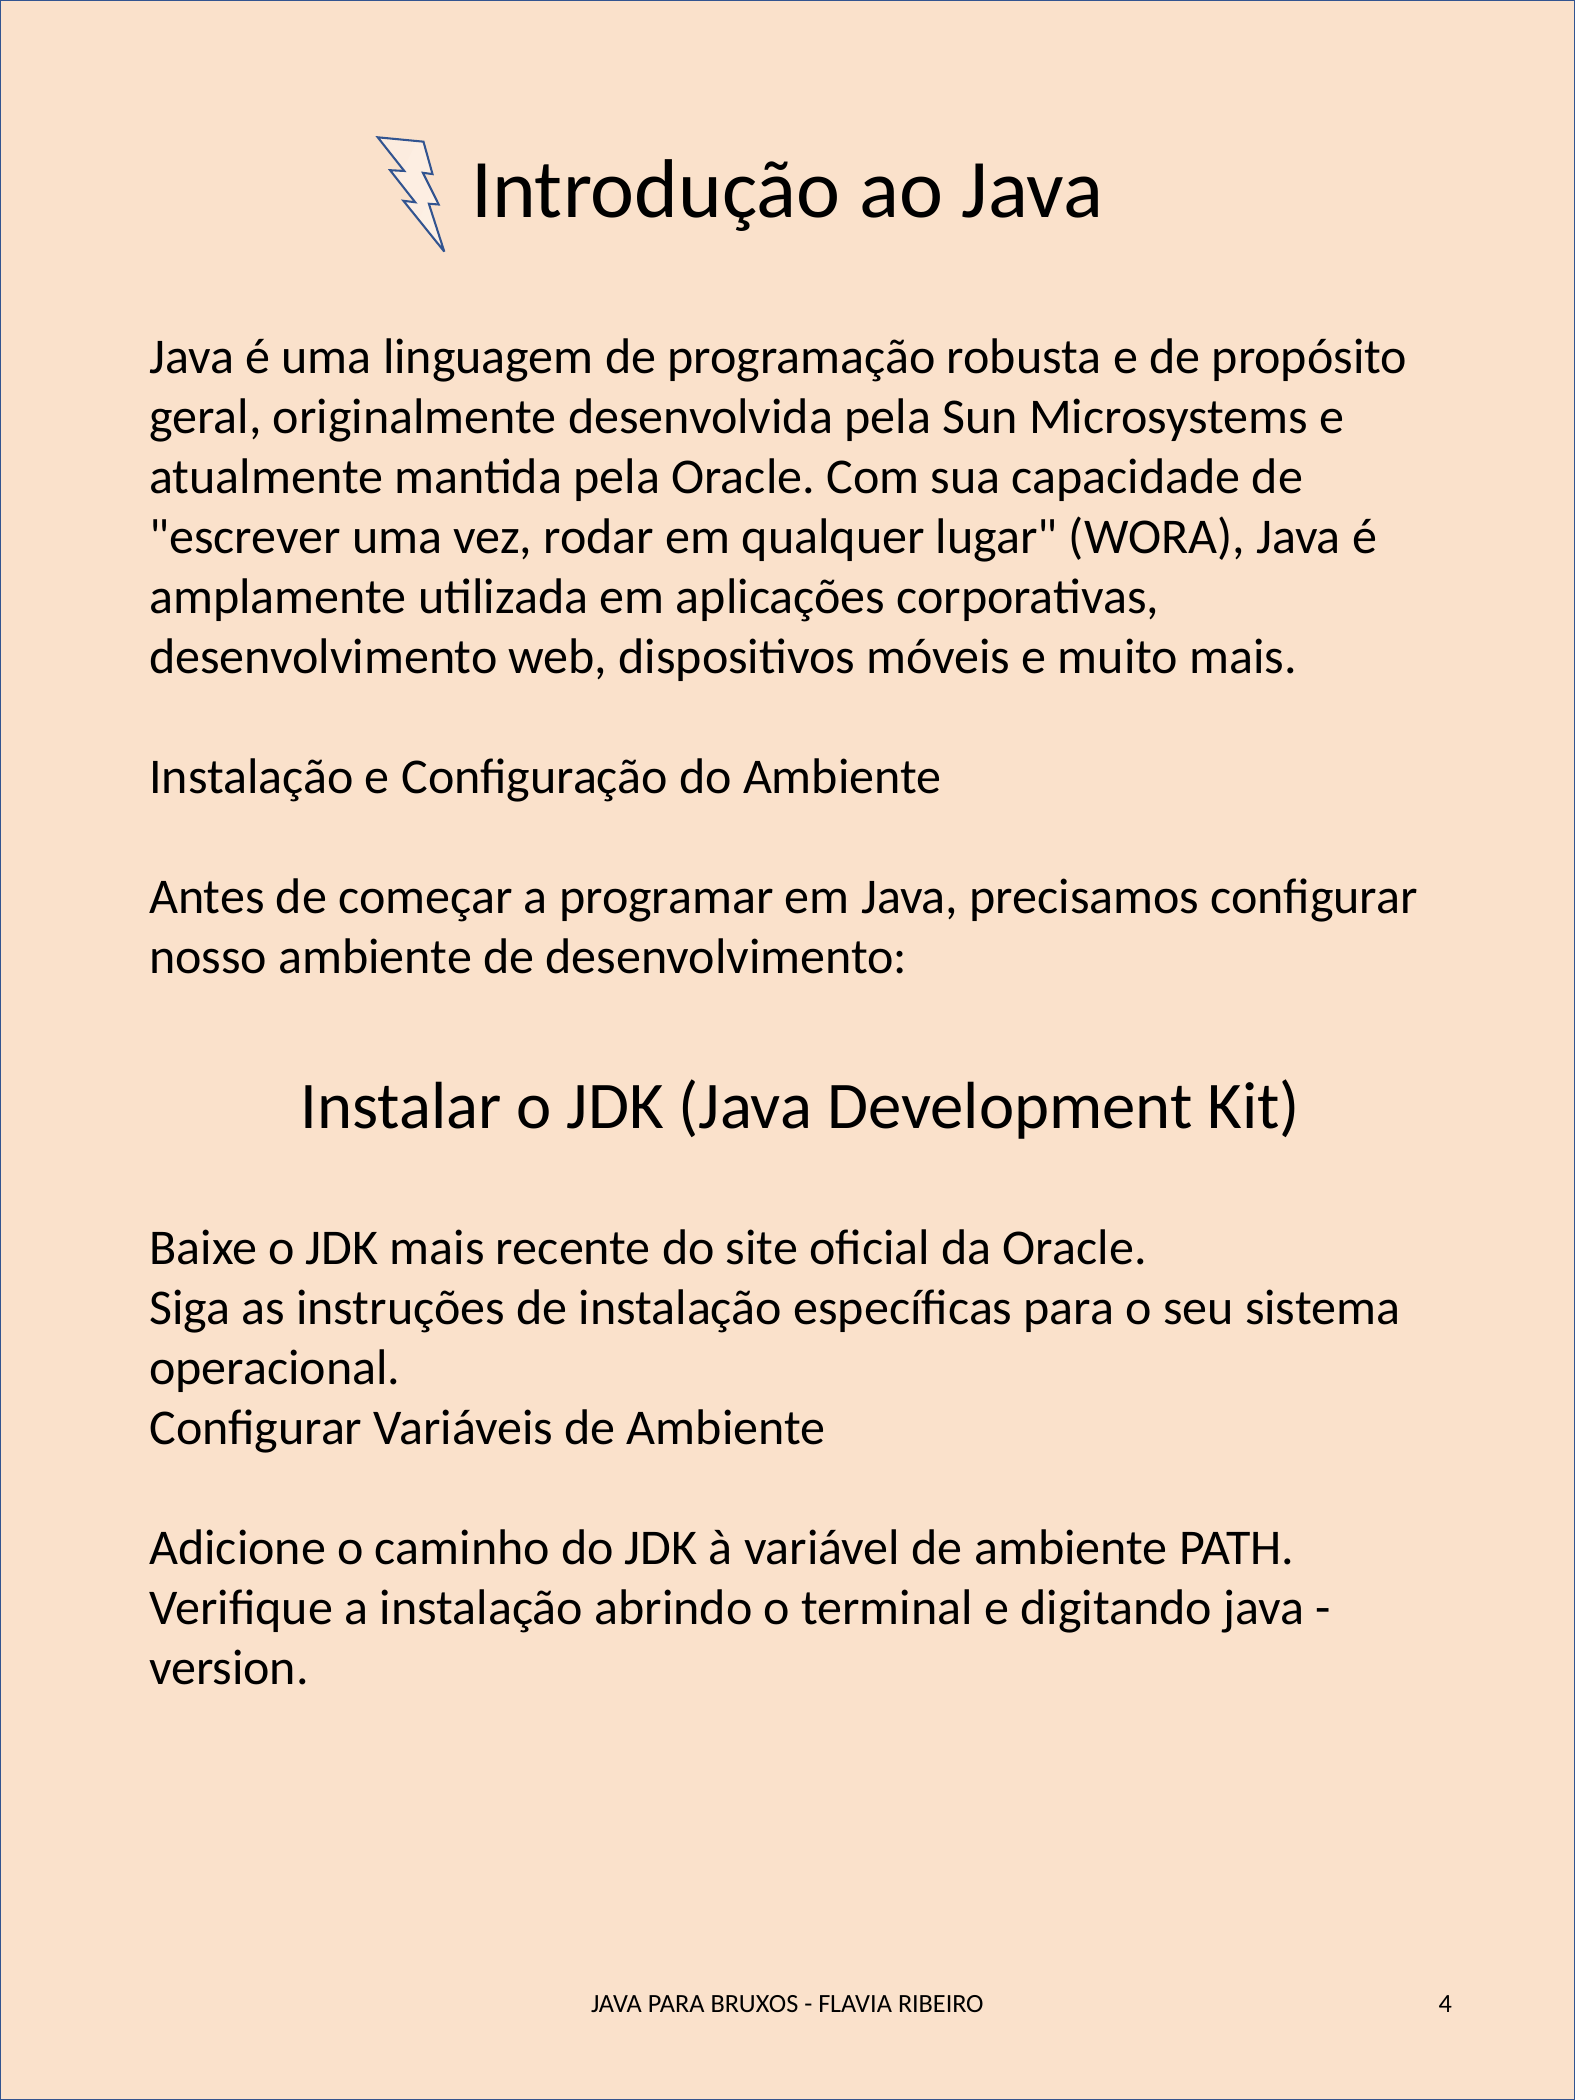

Introdução ao Java

Java é uma linguagem de programação robusta e de propósito geral, originalmente desenvolvida pela Sun Microsystems e atualmente mantida pela Oracle. Com sua capacidade de "escrever uma vez, rodar em qualquer lugar" (WORA), Java é amplamente utilizada em aplicações corporativas, desenvolvimento web, dispositivos móveis e muito mais.

Instalação e Configuração do Ambiente

Antes de começar a programar em Java, precisamos configurar nosso ambiente de desenvolvimento:
Instalar o JDK (Java Development Kit)
Baixe o JDK mais recente do site oficial da Oracle.
Siga as instruções de instalação específicas para o seu sistema operacional.
Configurar Variáveis de Ambiente

Adicione o caminho do JDK à variável de ambiente PATH.
Verifique a instalação abrindo o terminal e digitando java -version.
JAVA PARA BRUXOS - FLAVIA RIBEIRO
4